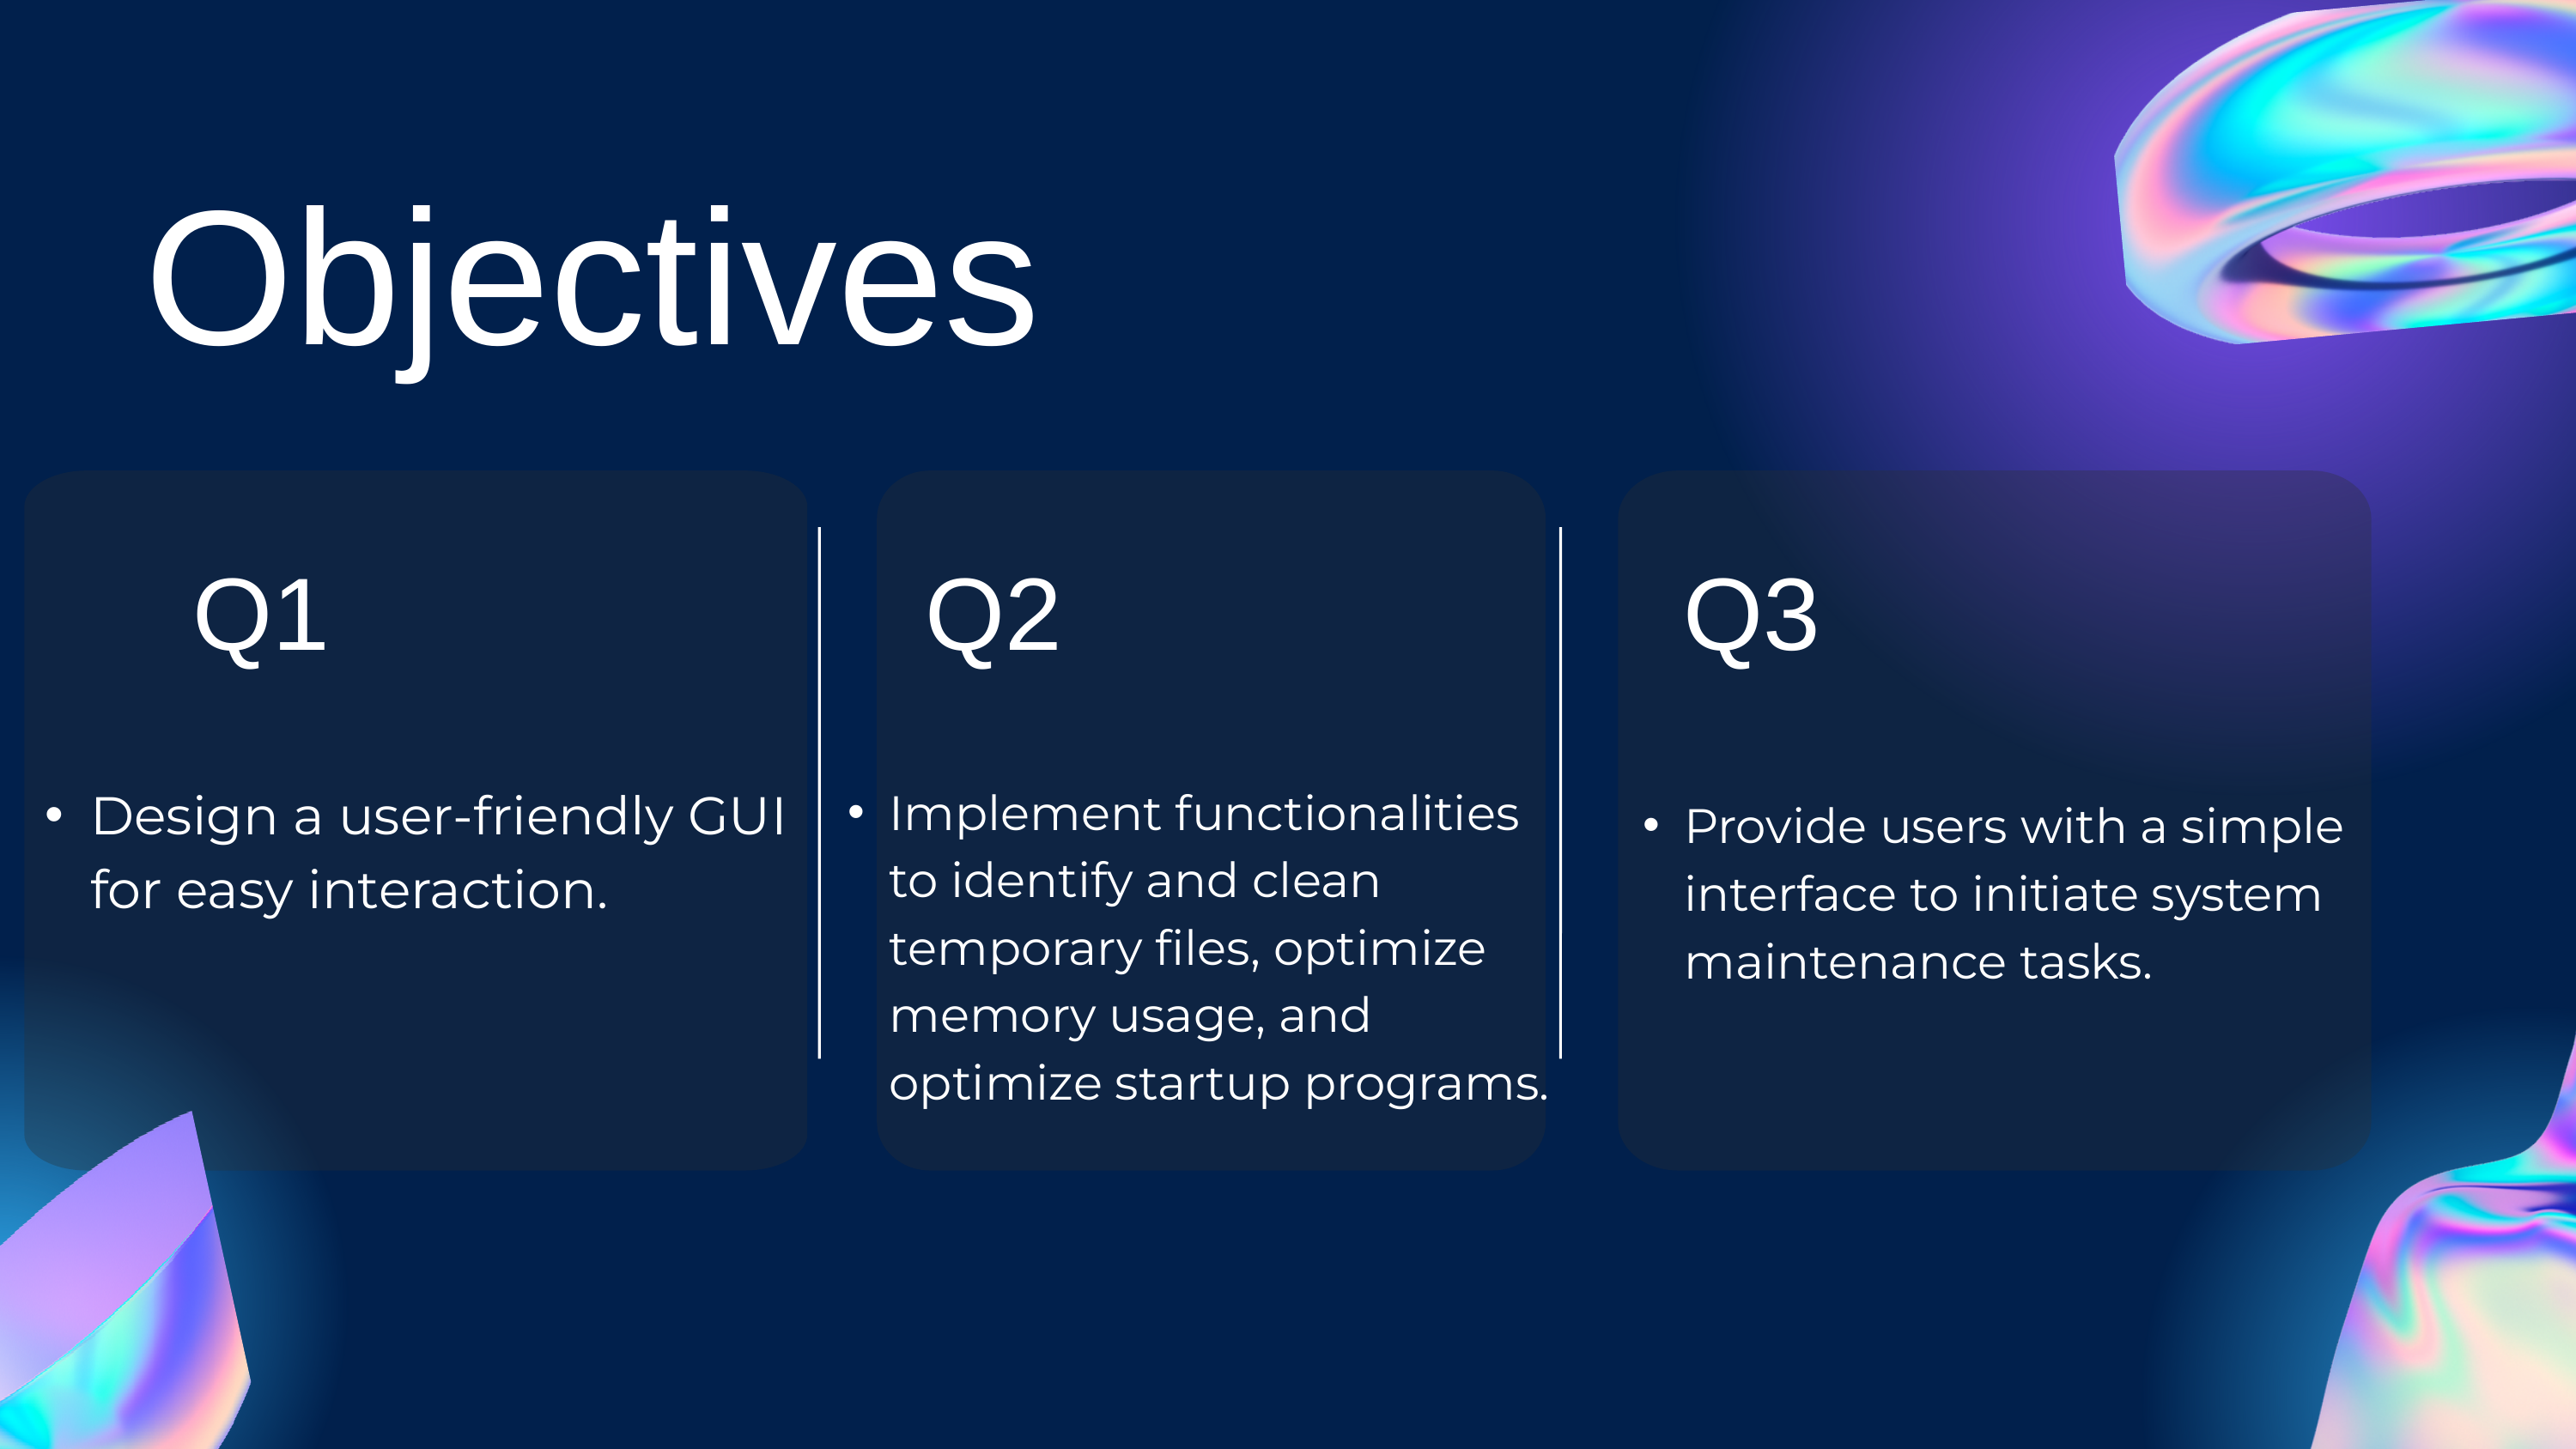

Objectives

Q1
Q2
Q3
Design a user-friendly GUI for easy interaction.

Implement functionalities to identify and clean temporary files, optimize memory usage, and optimize startup programs.

Provide users with a simple interface to initiate system maintenance tasks.